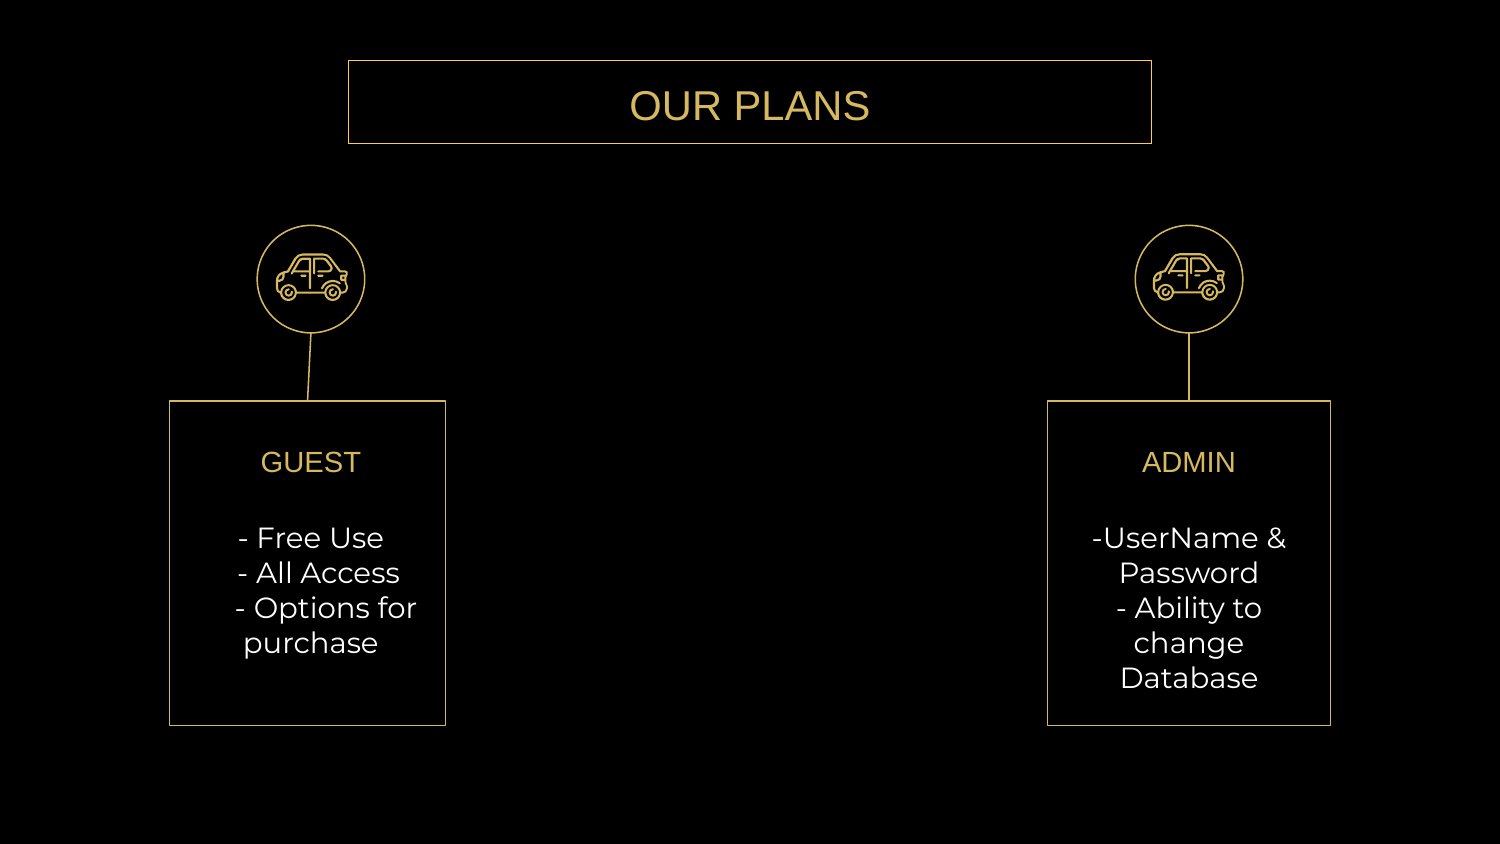

# OUR PLANS

GUEST
ADMIN
- Free Use
  - All Access
    - Options for purchase
-UserName & Password
- Ability to change Database